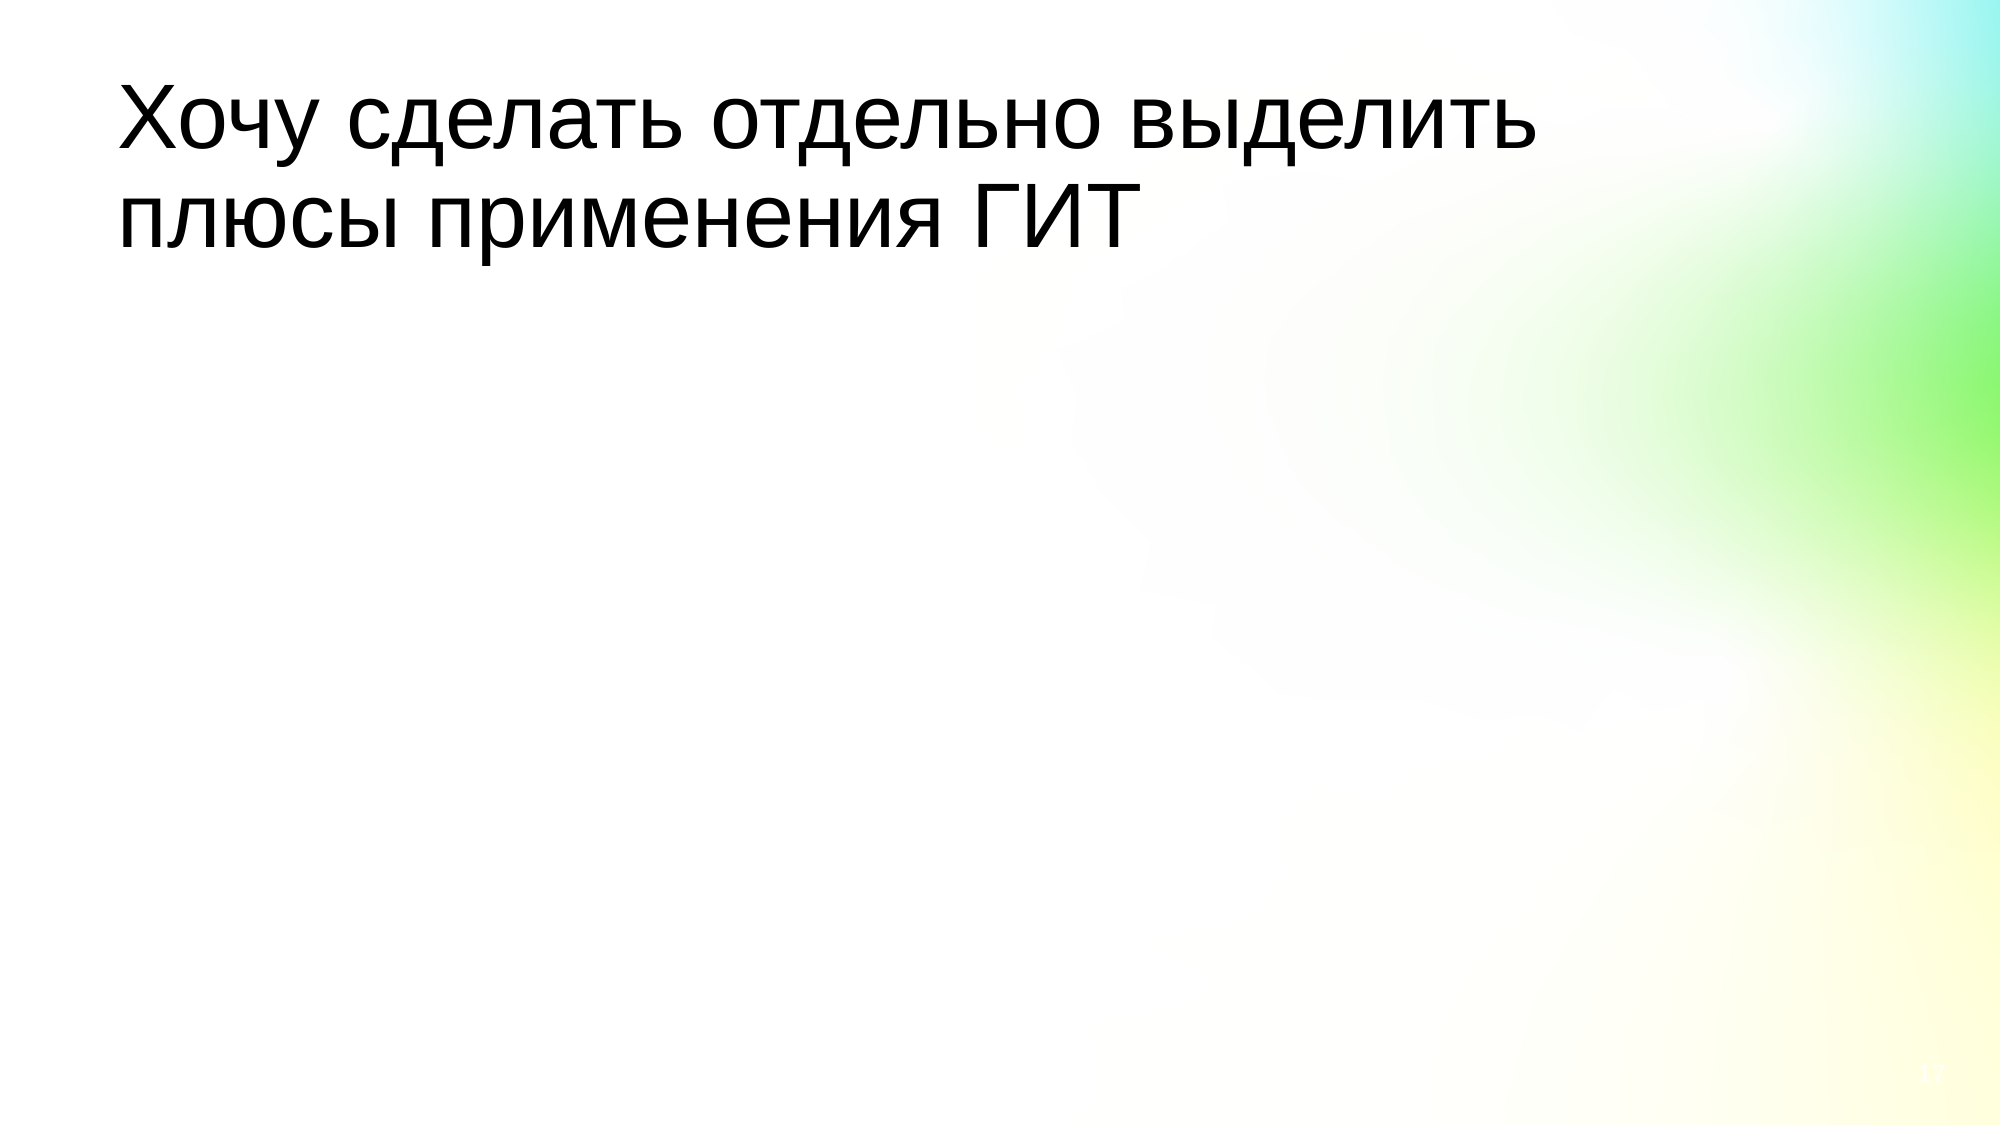

# Хочу сделать отдельно выделить плюсы применения ГИТ